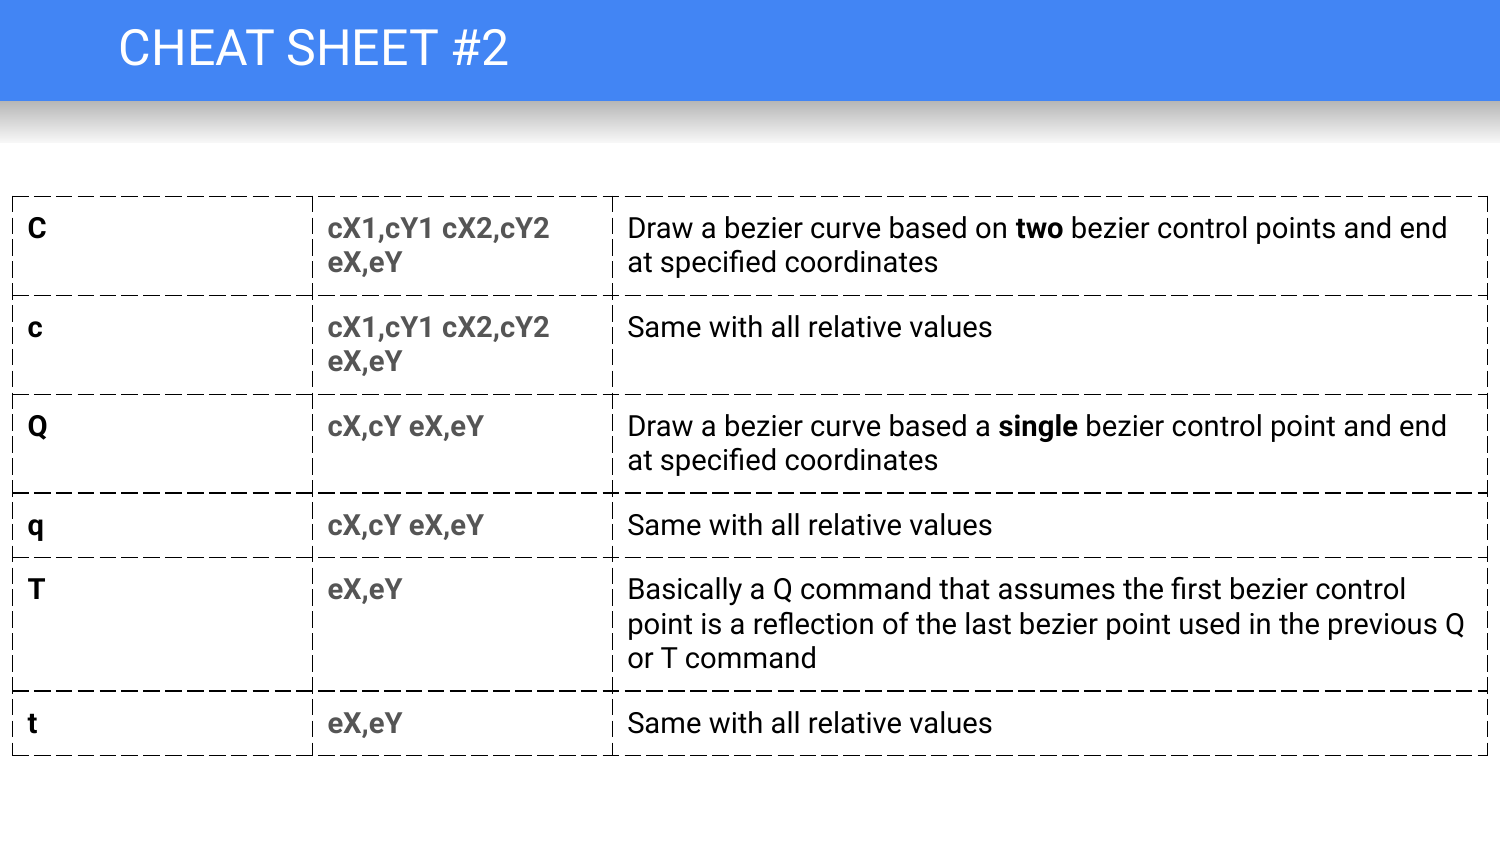

CHEAT SHEET #2

| C | cX1,cY1 cX2,cY2 eX,eY | Draw a bezier curve based on two bezier control points and end at specified coordinates |
| --- | --- | --- |
| c | cX1,cY1 cX2,cY2 eX,eY | Same with all relative values |
| Q | cX,cY eX,eY | Draw a bezier curve based a single bezier control point and end at specified coordinates |
| q | cX,cY eX,eY | Same with all relative values |
| T | eX,eY | Basically a Q command that assumes the first bezier control point is a reflection of the last bezier point used in the previous Q or T command |
| t | eX,eY | Same with all relative values |